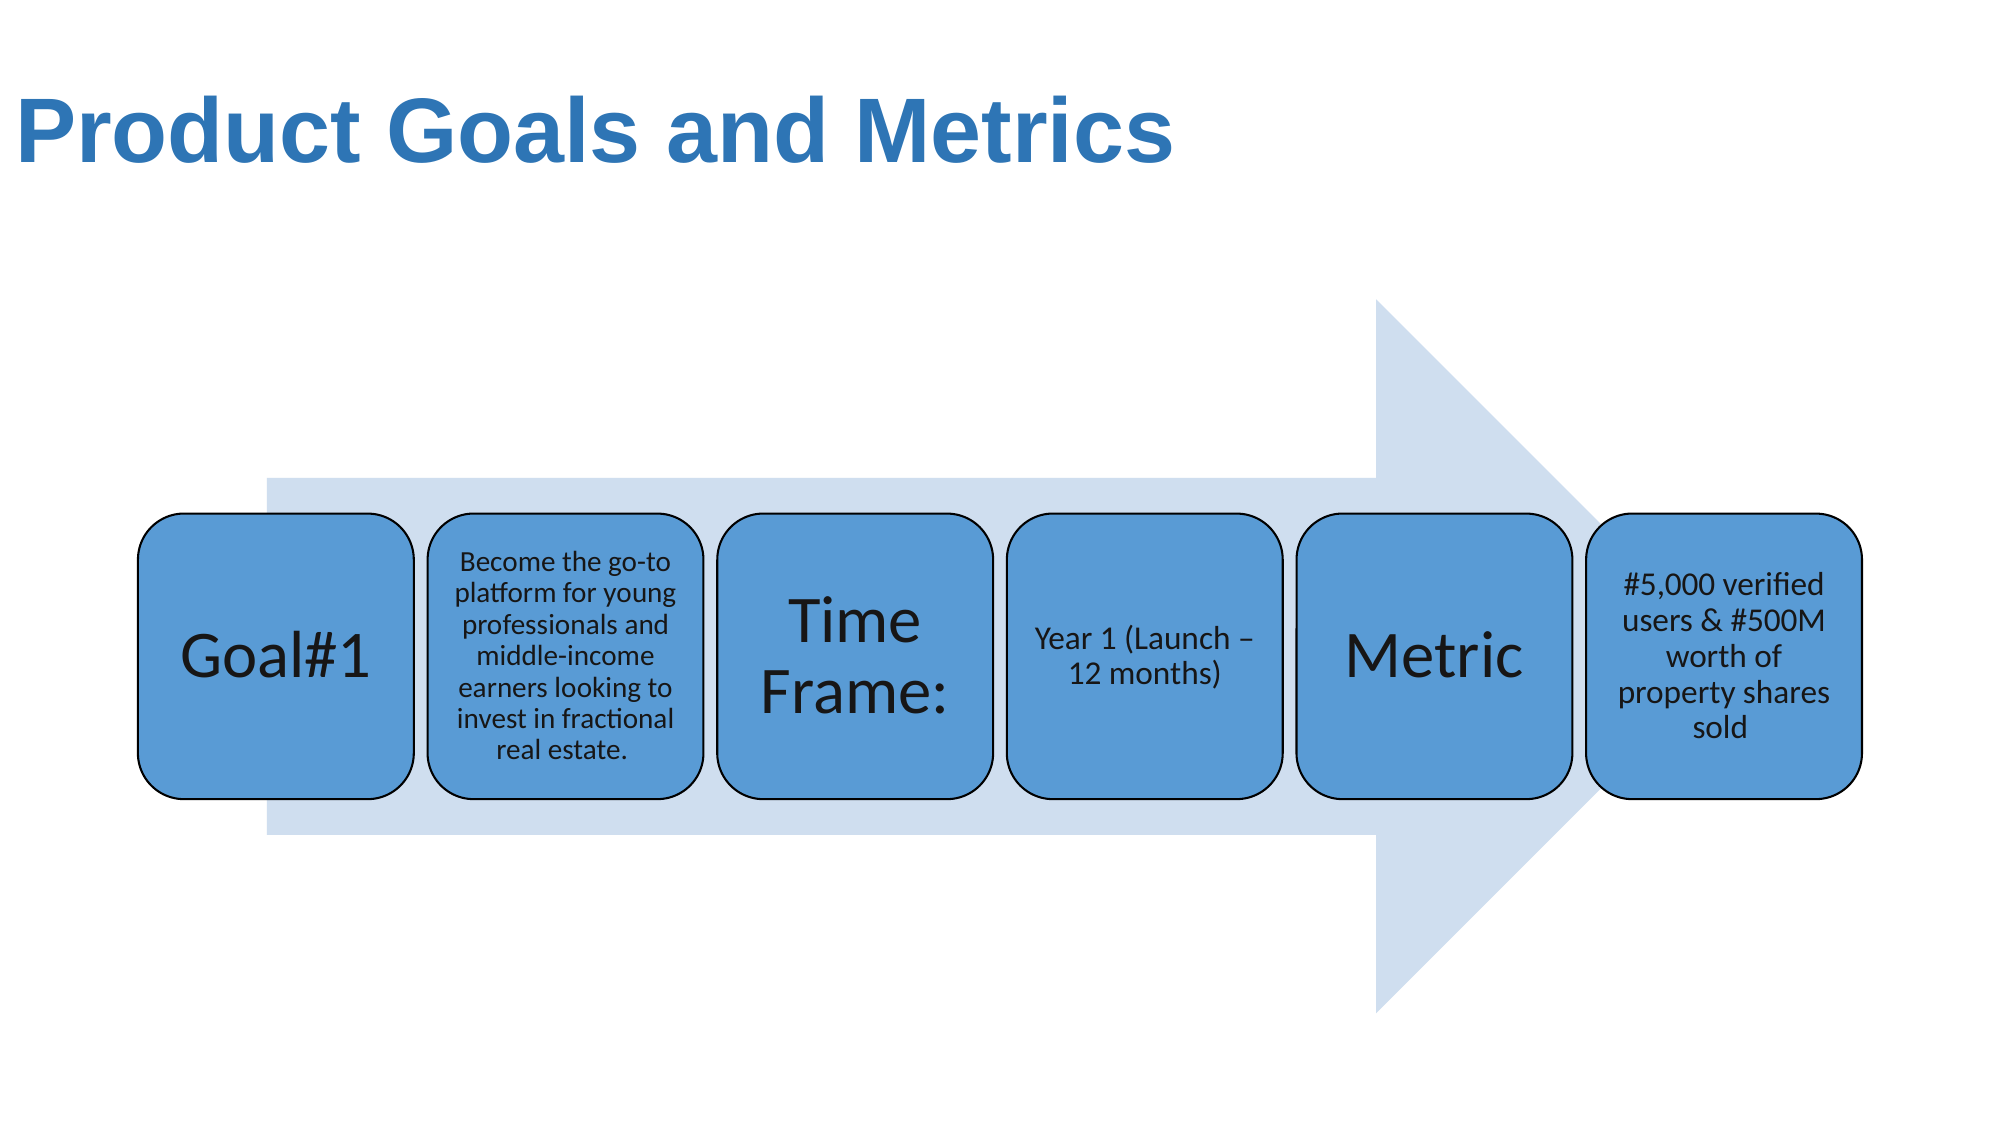

# Product Goals and Metrics

Goal#1
Become the go-to platform for young professionals and middle-income earners looking to invest in fractional real estate.
Time Frame:
Year 1 (Launch – 12 months)
Metric
#5,000 verified users & #500M worth of property shares sold